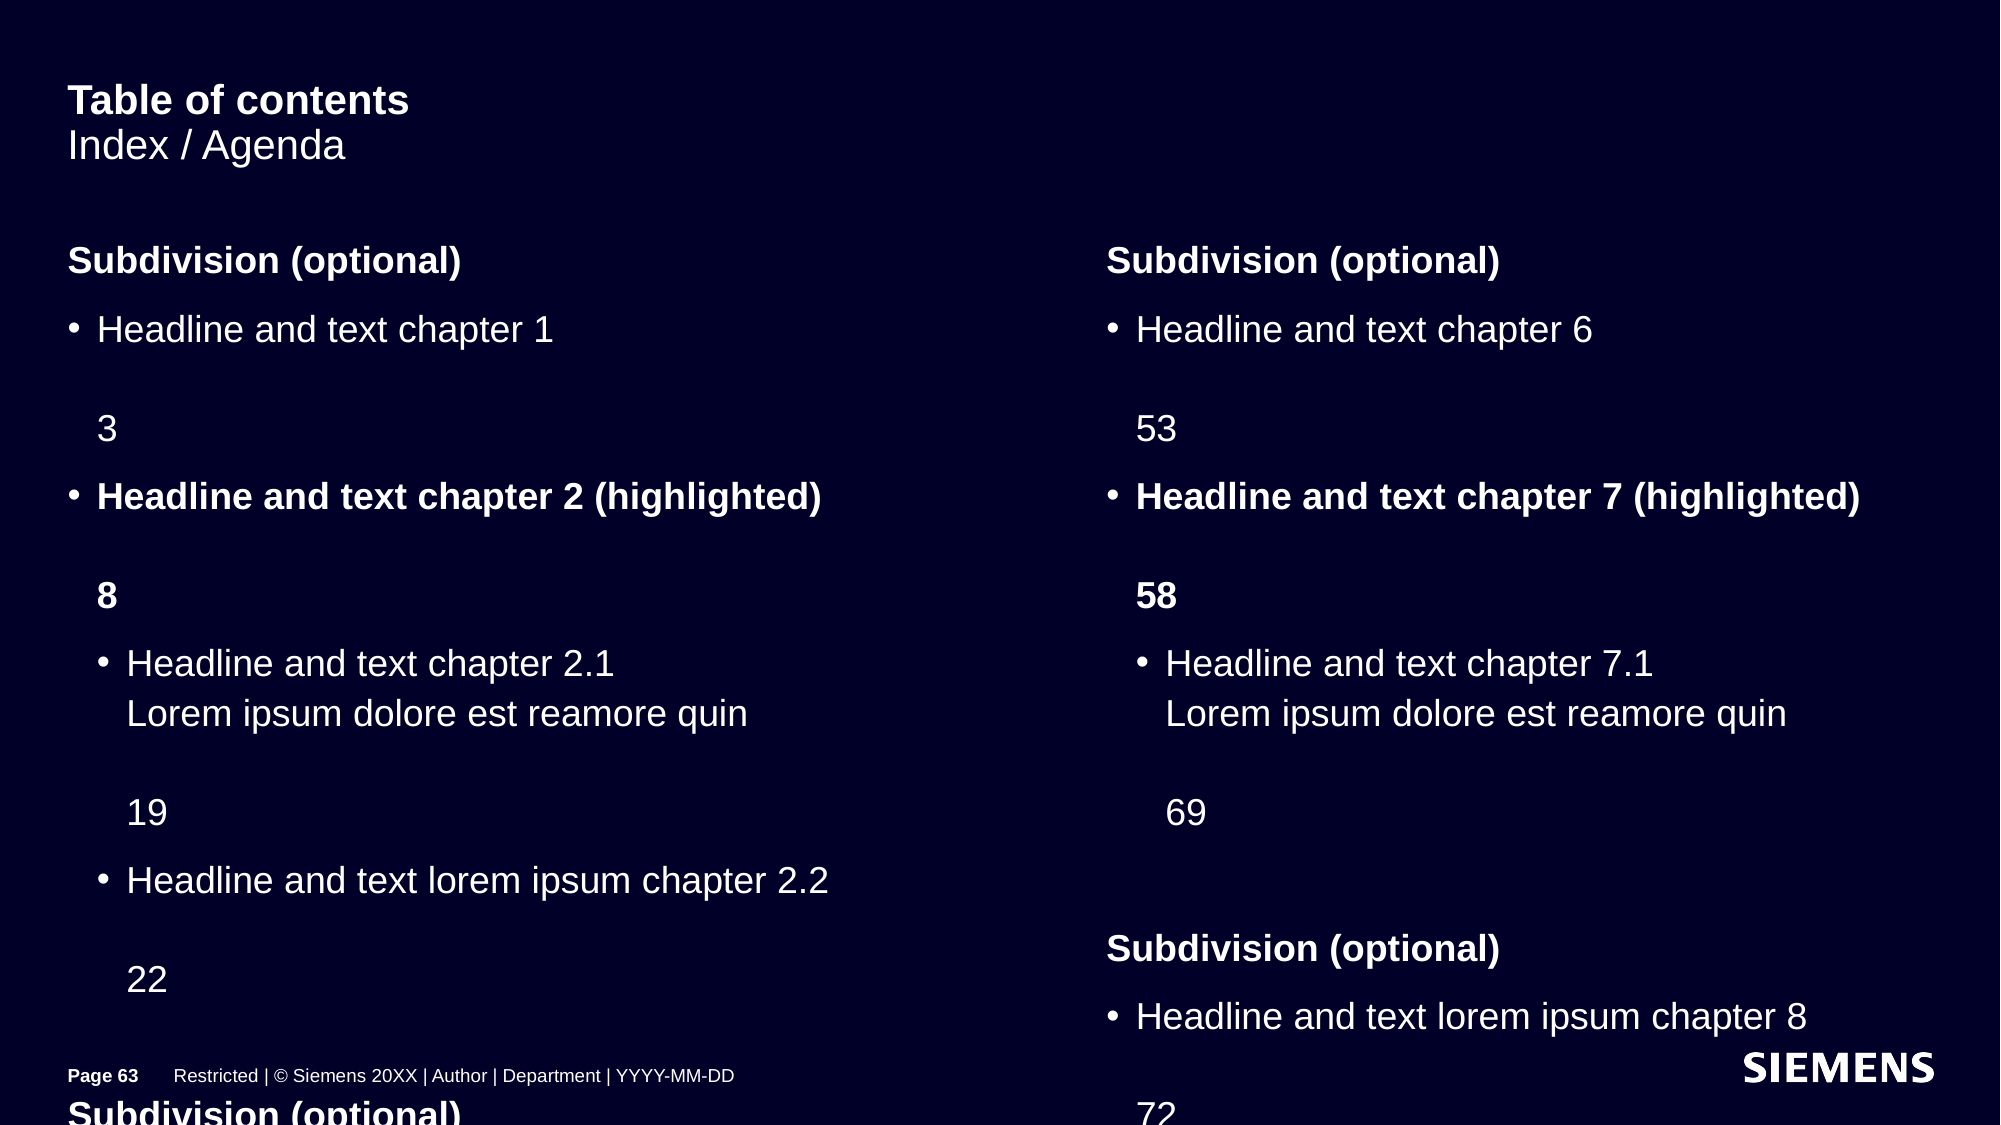

# Table of contents Index / Agenda
Subdivision (optional)
Headline and text chapter 1	3
Headline and text chapter 2 (highlighted)	8
Headline and text chapter 2.1
Lorem ipsum dolore est reamore quin	19
Headline and text lorem ipsum chapter 2.2	22

Subdivision (optional)
Headline and text lorem ipsum chapter 3	29
Headline and text chapter 4	31
Headline and text lorem ipsum chapter 5	44
Subdivision (optional)
Headline and text chapter 6	53
Headline and text chapter 7 (highlighted)	58
Headline and text chapter 7.1
Lorem ipsum dolore est reamore quin	69

Subdivision (optional)
Headline and text lorem ipsum chapter 8	72
Headline and text chapter 9	81
Page 63
Restricted | © Siemens 20XX | Author | Department | YYYY-MM-DD